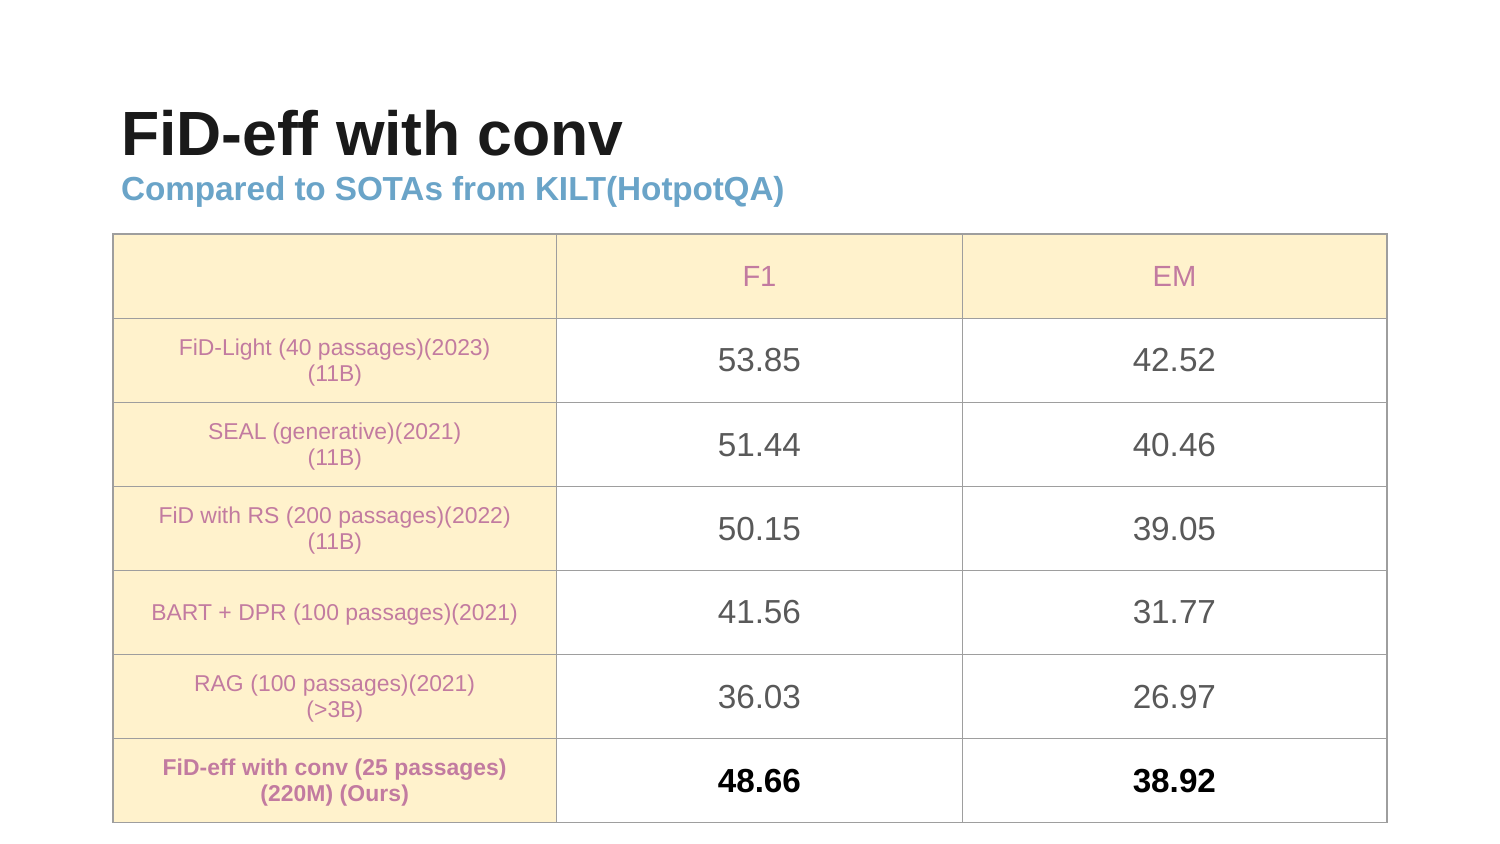

# FiD-eff with conv
Compared to SOTAs from KILT(HotpotQA)
|  | F1 | EM |
| --- | --- | --- |
| FiD-Light (40 passages)(2023) (11B) | 53.85 | 42.52 |
| SEAL (generative)(2021) (11B) | 51.44 | 40.46 |
| FiD with RS (200 passages)(2022) (11B) | 50.15 | 39.05 |
| BART + DPR (100 passages)(2021) | 41.56 | 31.77 |
| RAG (100 passages)(2021) (>3B) | 36.03 | 26.97 |
| FiD-eff with conv (25 passages) (220M) (Ours) | 48.66 | 38.92 |